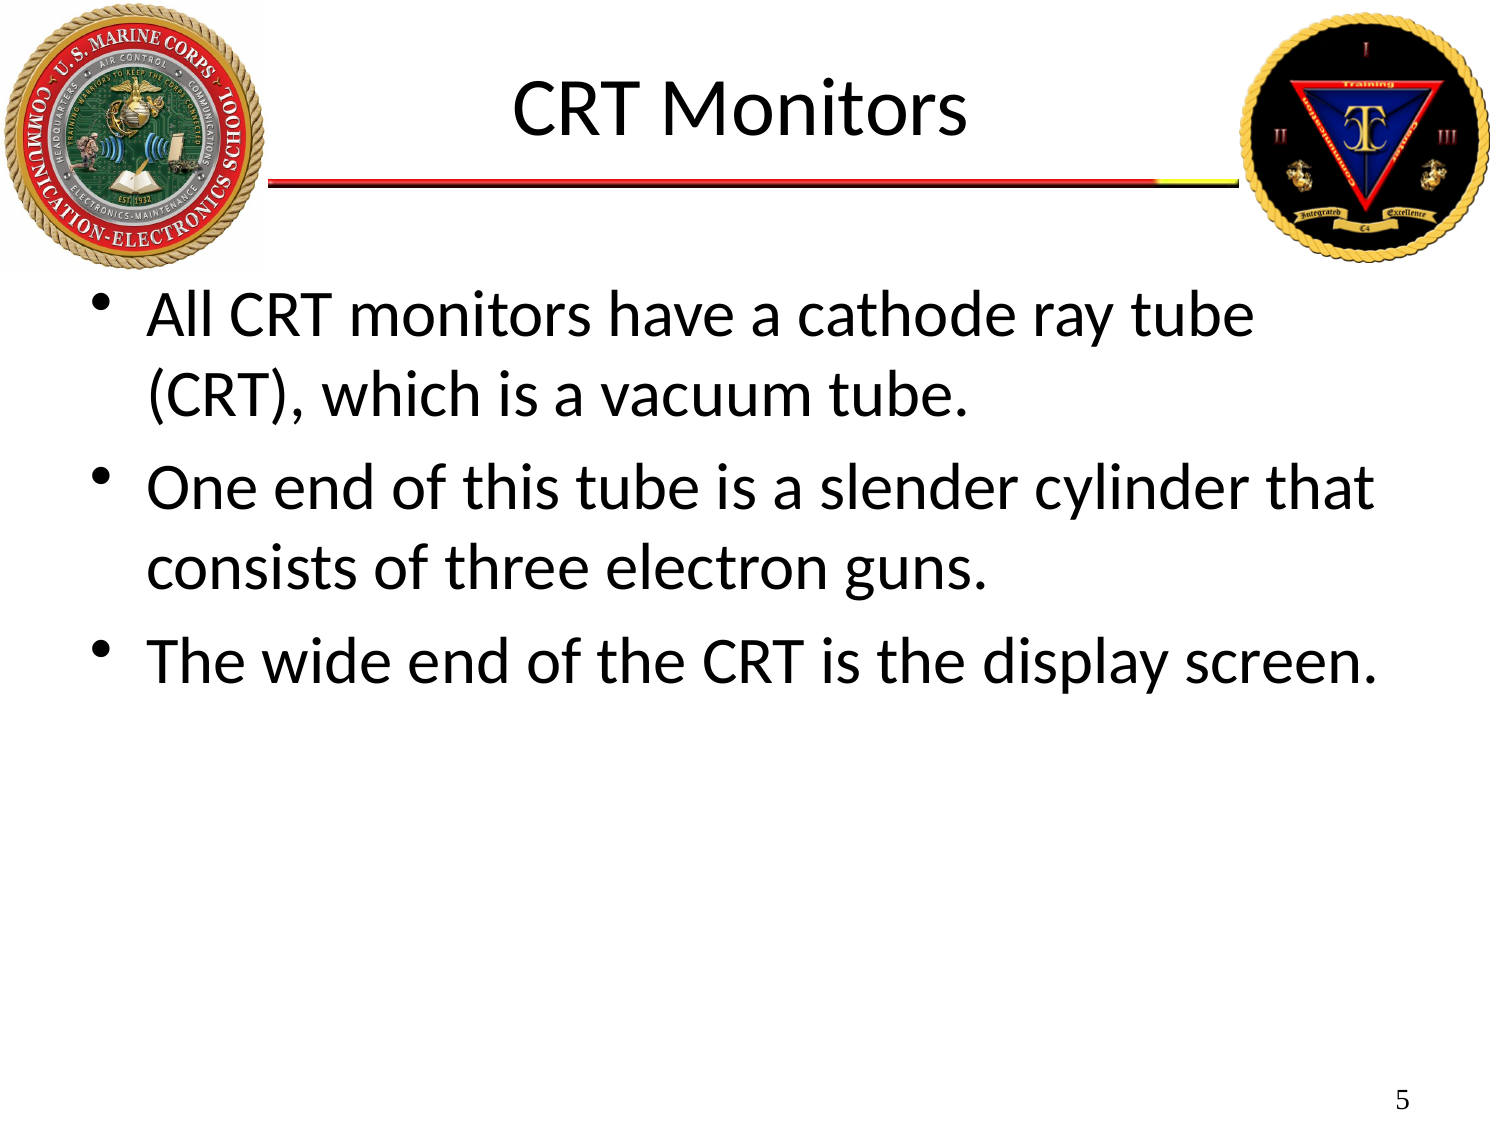

# CRT Monitors
All CRT monitors have a cathode ray tube (CRT), which is a vacuum tube.
One end of this tube is a slender cylinder that consists of three electron guns.
The wide end of the CRT is the display screen.